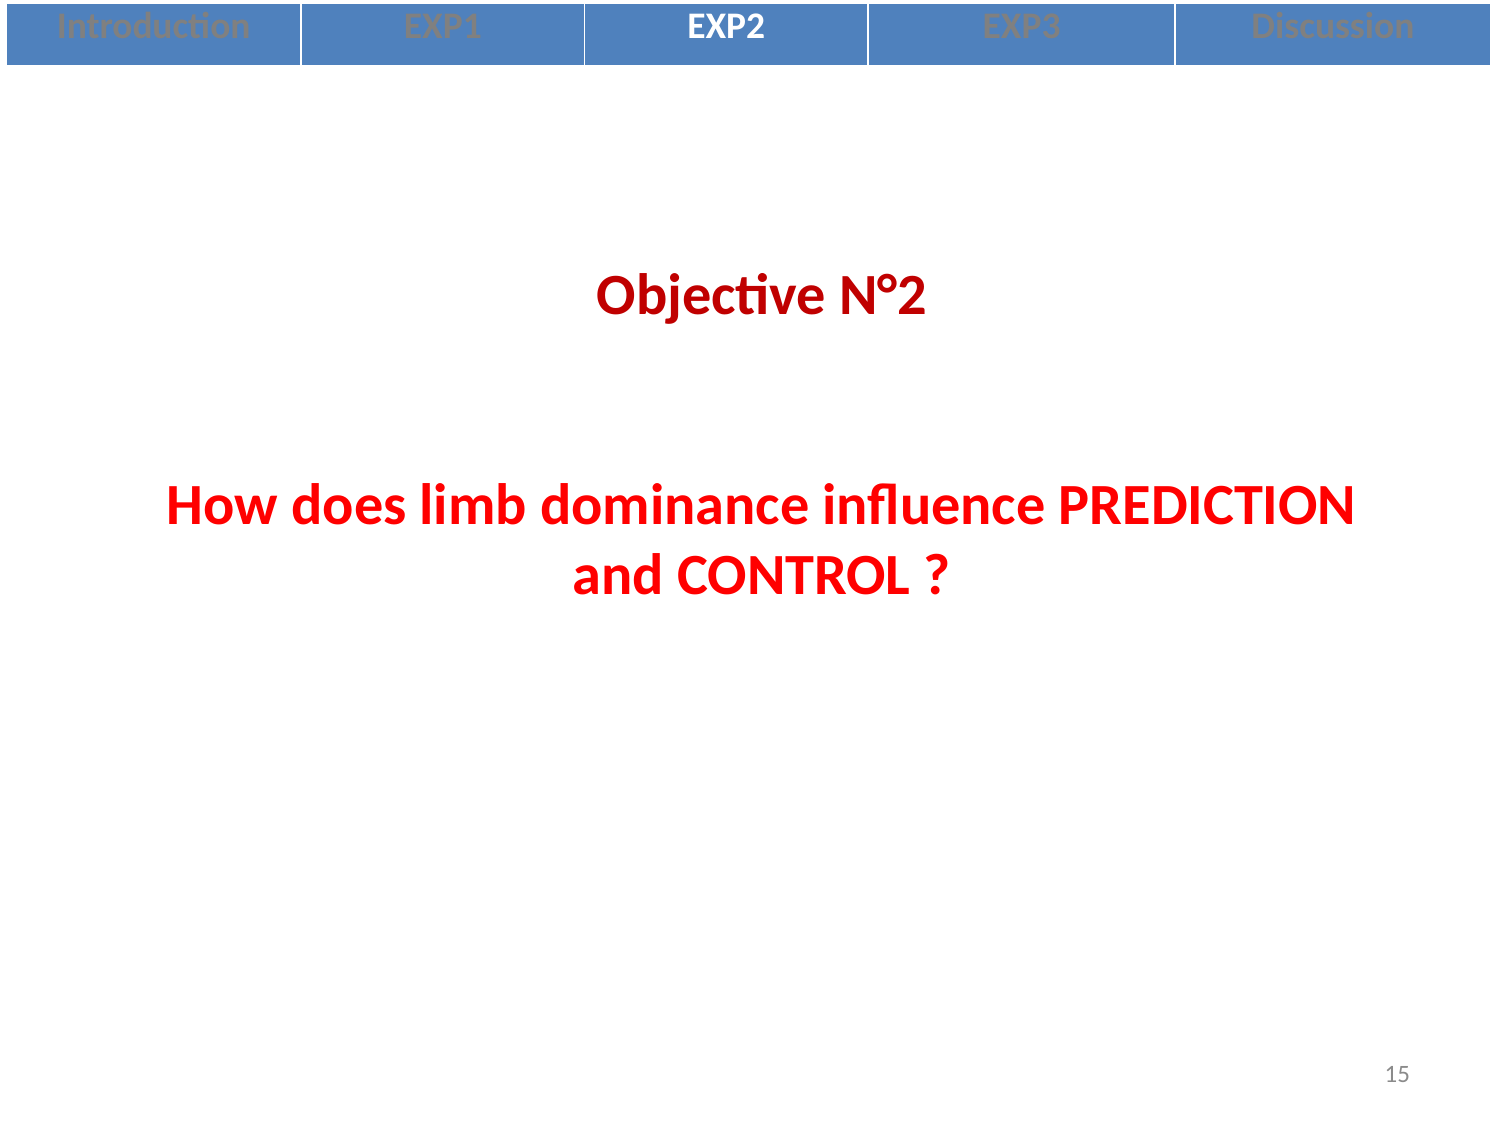

| Introduction | EXP1 | EXP2 | EXP3 | Discussion |
| --- | --- | --- | --- | --- |
Objective N°2

How does limb dominance influence PREDICTION and CONTROL ?

15